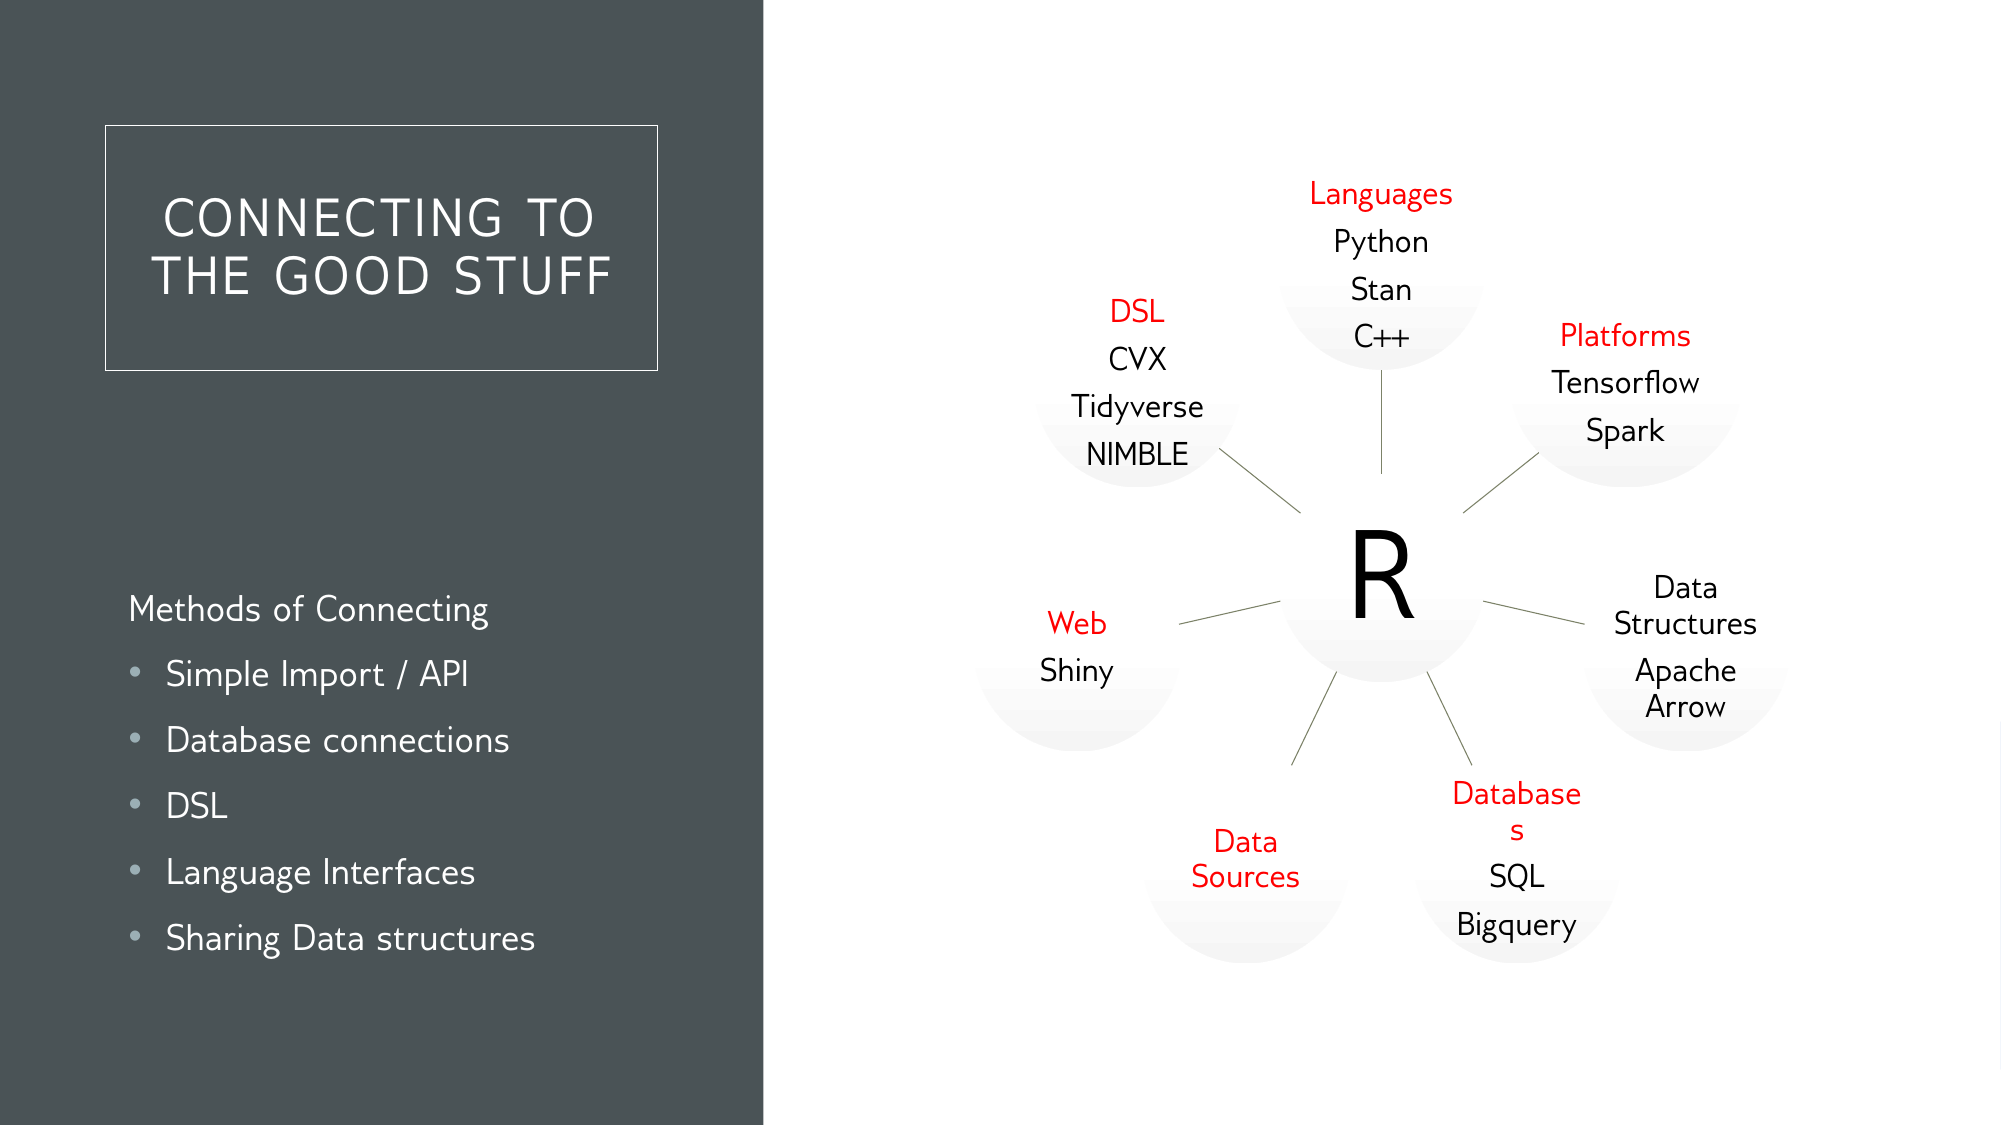

Connecting to The Good Stuff
R

Languages
Python
Stan
C++

Platforms
Tensorflow
Spark

Data Structures
Apache Arrow

Databases
SQL
Bigquery

Data Sources

Web
Shiny

DSL
CVX
Tidyverse
NIMBLE
Methods of Connecting
Simple Import / API
Database connections
DSL
Language Interfaces
Sharing Data structures